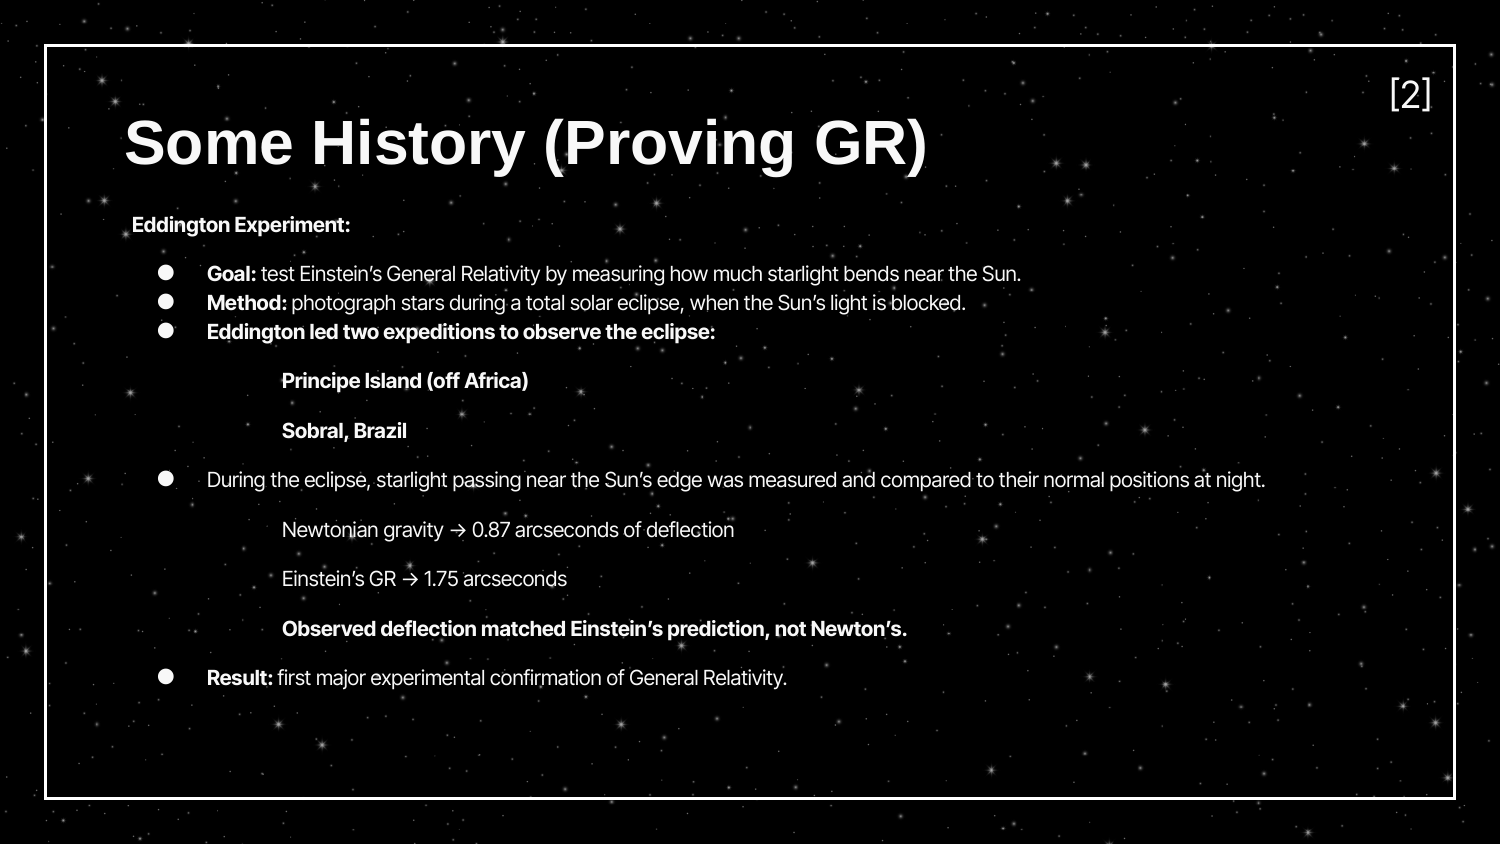

# Some History (Proving GR)
[2]
Eddington Experiment:
Goal: test Einstein’s General Relativity by measuring how much starlight bends near the Sun.
Method: photograph stars during a total solar eclipse, when the Sun’s light is blocked.
Eddington led two expeditions to observe the eclipse:
Principe Island (off Africa)
Sobral, Brazil
During the eclipse, starlight passing near the Sun’s edge was measured and compared to their normal positions at night.
Newtonian gravity → 0.87 arcseconds of deflection
Einstein’s GR → 1.75 arcseconds
Observed deflection matched Einstein’s prediction, not Newton’s.
Result: first major experimental confirmation of General Relativity.